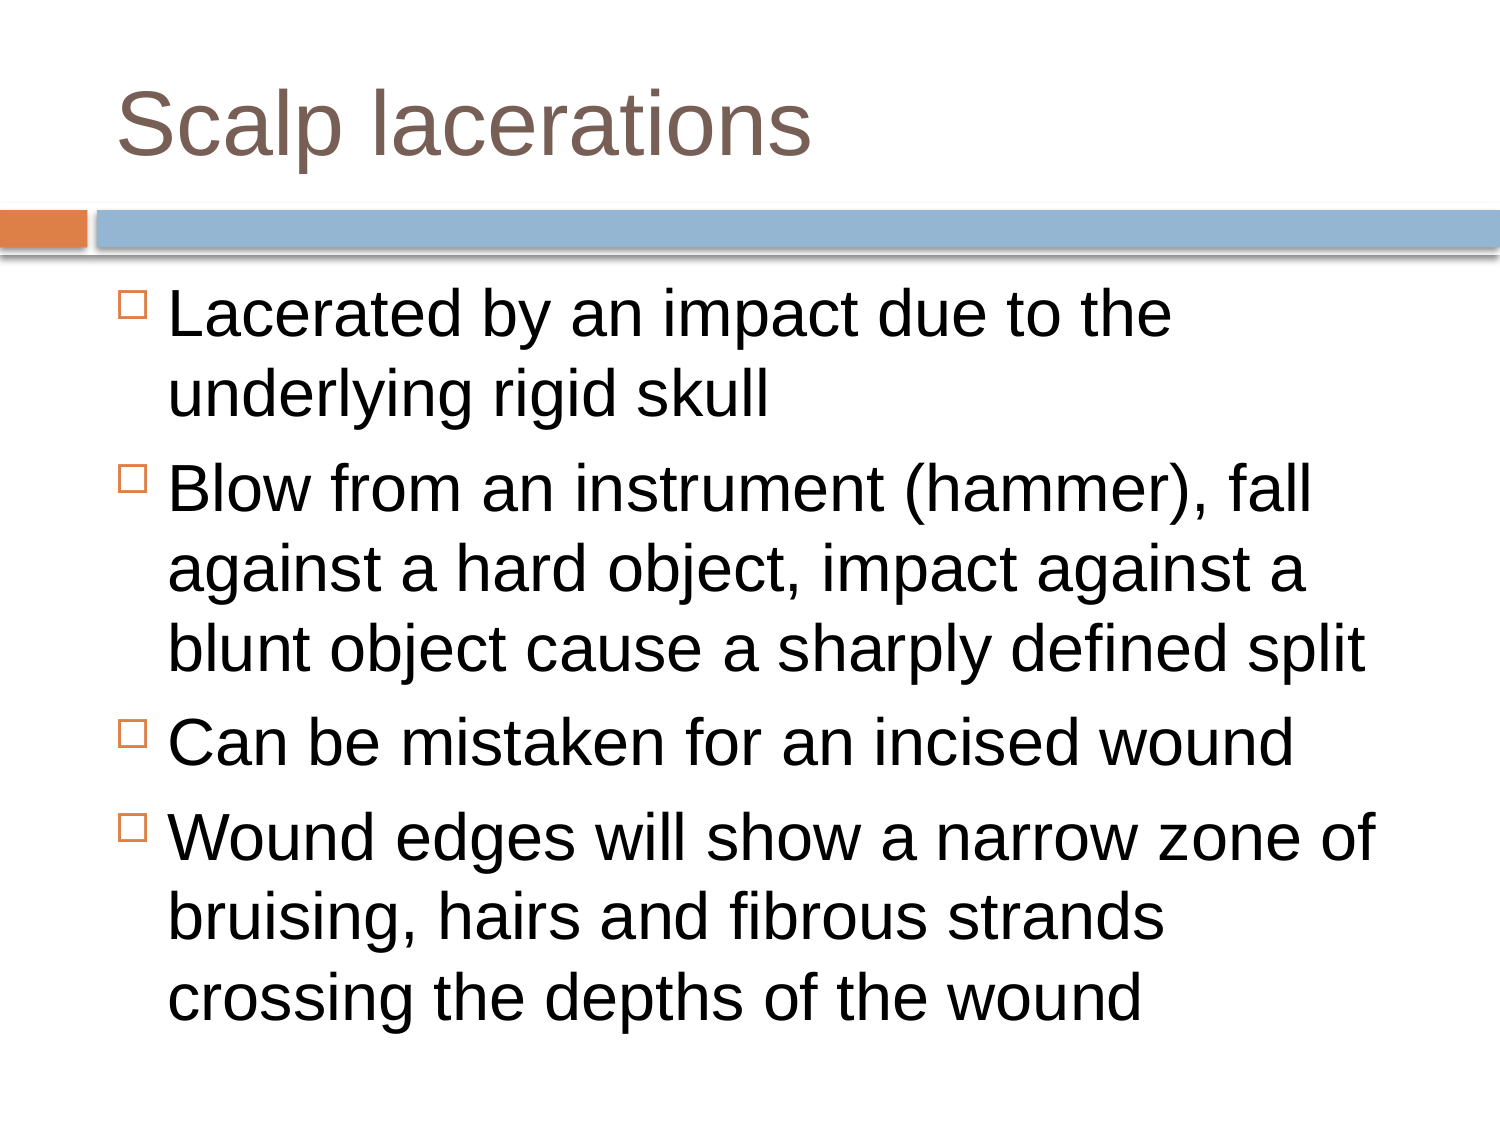

# Scalp lacerations
Lacerated by an impact due to the underlying rigid skull
Blow from an instrument (hammer), fall against a hard object, impact against a blunt object cause a sharply defined split
Can be mistaken for an incised wound
Wound edges will show a narrow zone of bruising, hairs and fibrous strands crossing the depths of the wound